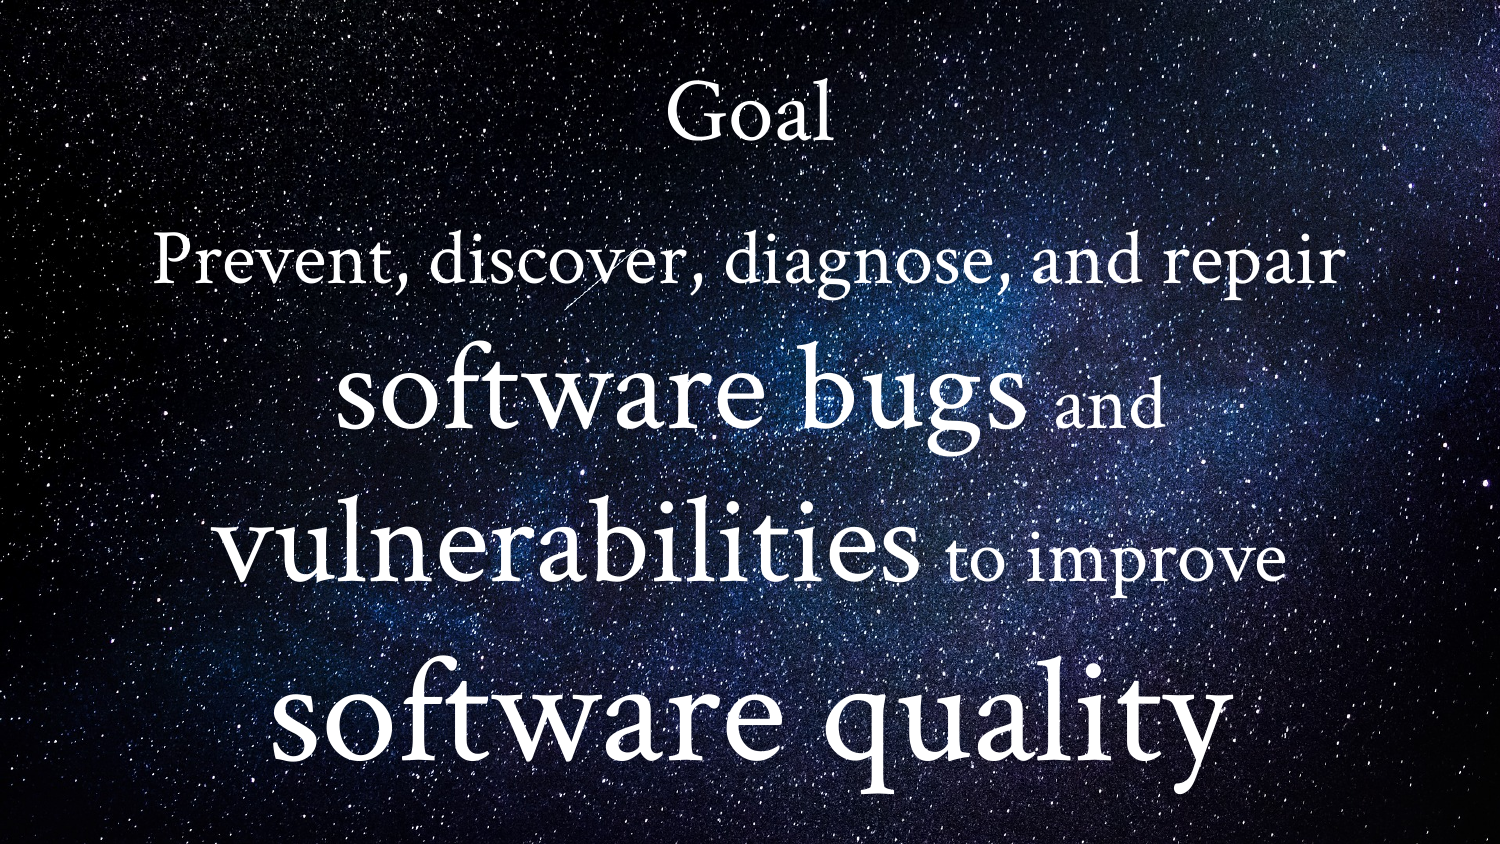

# Goal
Prevent, discover, diagnose, and repair software bugs and vulnerabilities to improve software quality